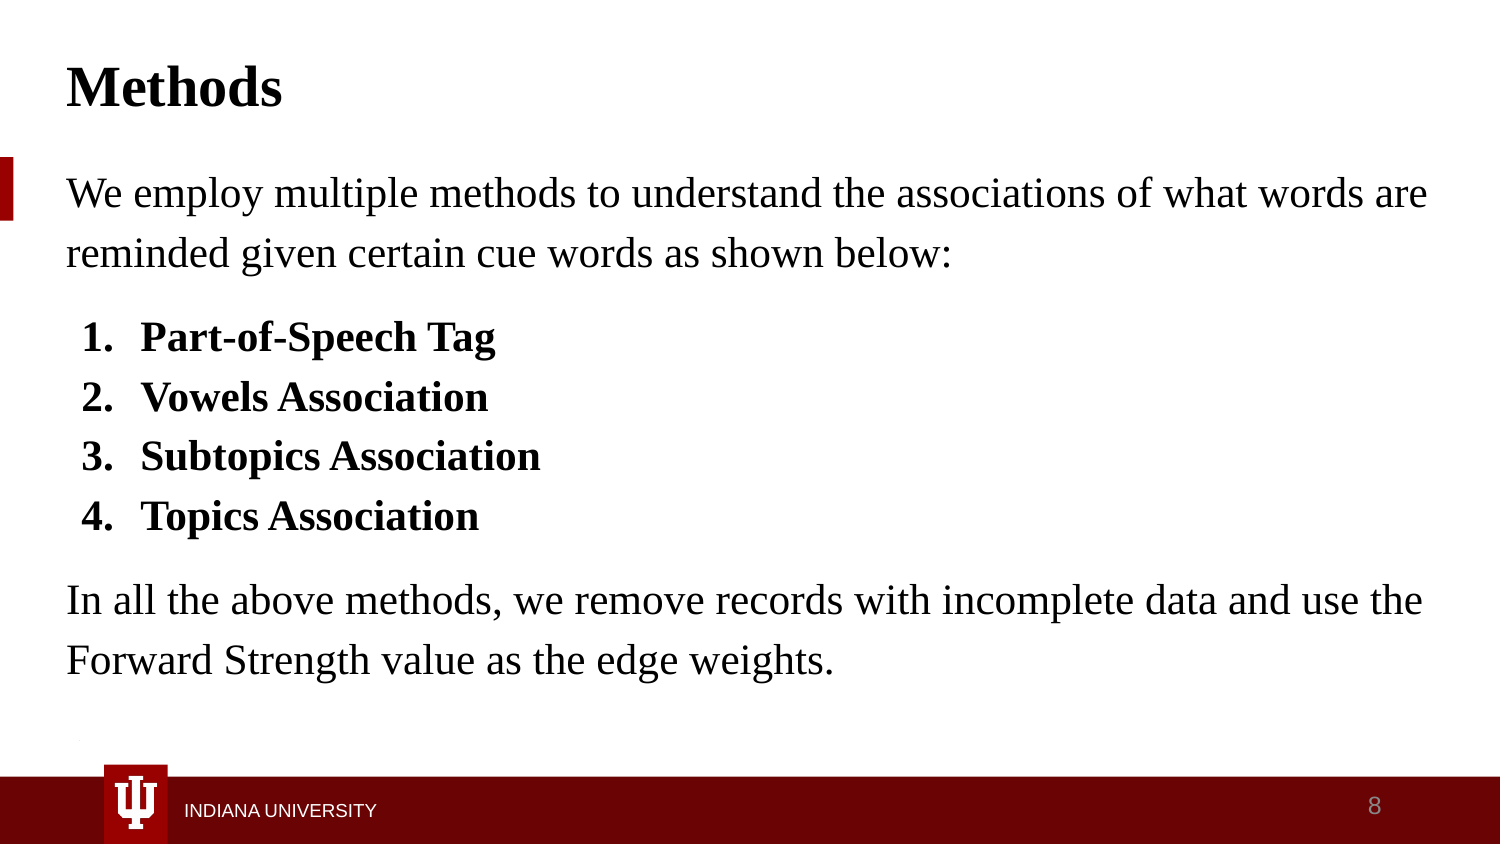

Methods
We employ multiple methods to understand the associations of what words are reminded given certain cue words as shown below:
Part-of-Speech Tag
Vowels Association
Subtopics Association
Topics Association
In all the above methods, we remove records with incomplete data and use the Forward Strength value as the edge weights.
8